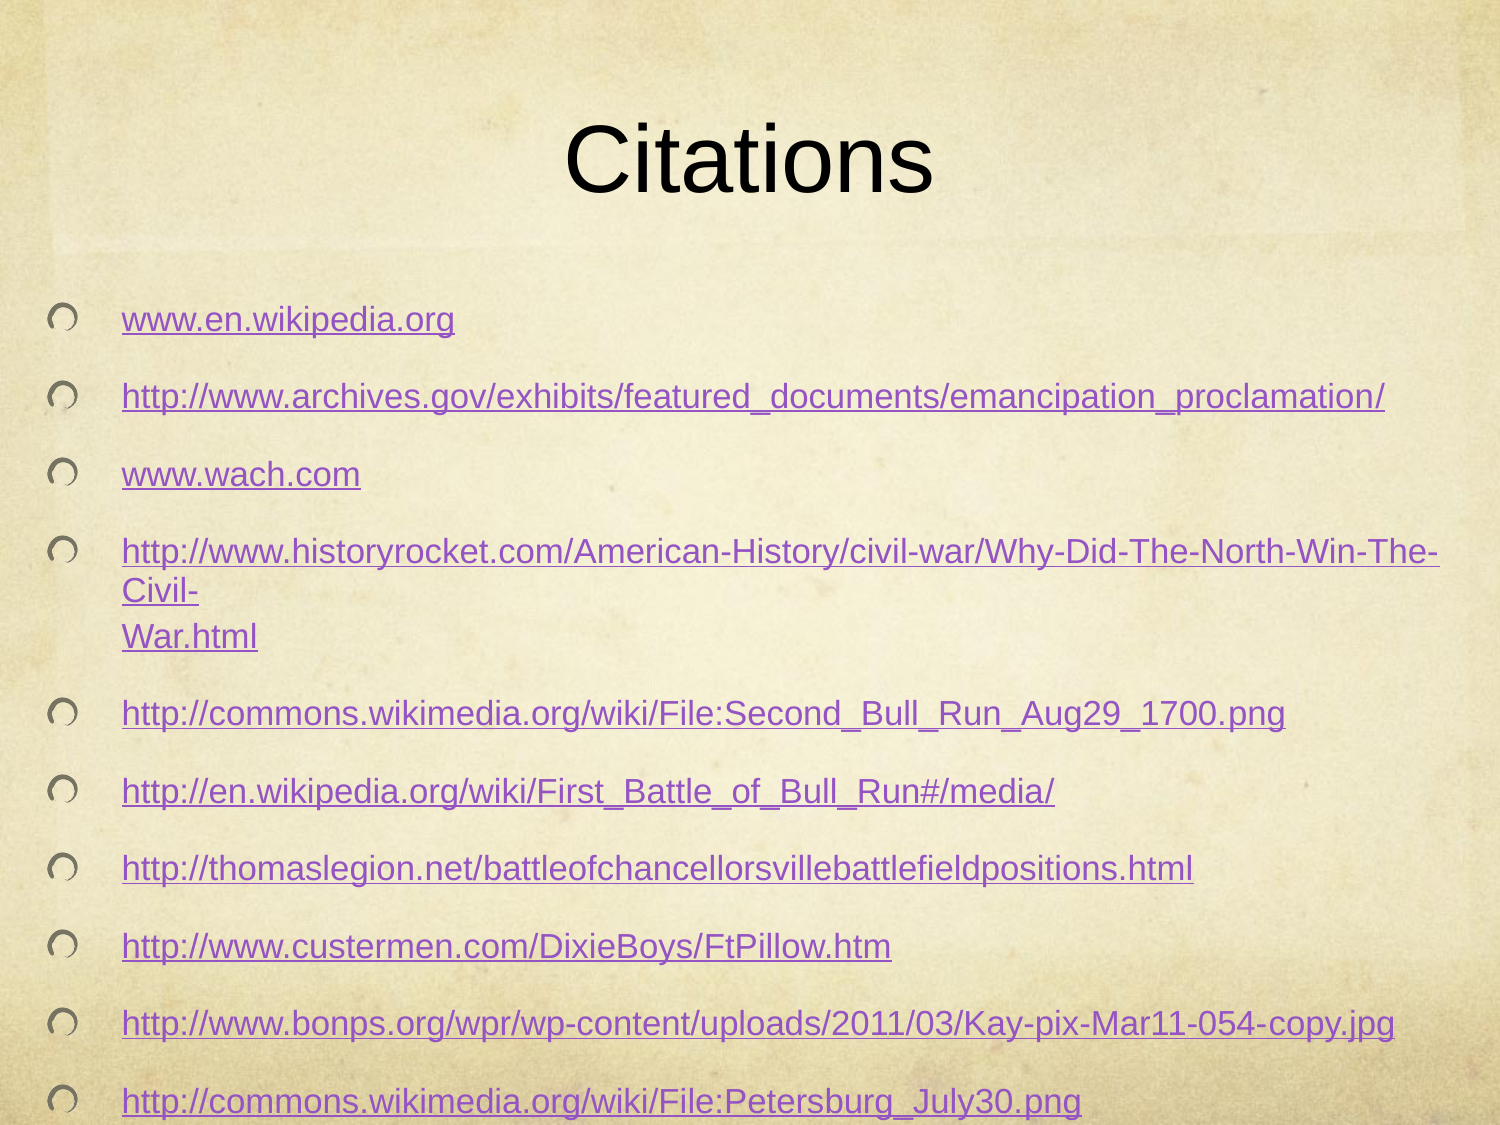

# Citations
www.en.wikipedia.org
http://www.archives.gov/exhibits/featured_documents/emancipation_proclamation/
www.wach.com
http://www.historyrocket.com/American-History/civil-war/Why-Did-The-North-Win-The-Civil-War.html
http://commons.wikimedia.org/wiki/File:Second_Bull_Run_Aug29_1700.png
http://en.wikipedia.org/wiki/First_Battle_of_Bull_Run#/media/
http://thomaslegion.net/battleofchancellorsvillebattlefieldpositions.html
http://www.custermen.com/DixieBoys/FtPillow.htm
http://www.bonps.org/wpr/wp-content/uploads/2011/03/Kay-pix-Mar11-054-copy.jpg
http://commons.wikimedia.org/wiki/File:Petersburg_July30.png